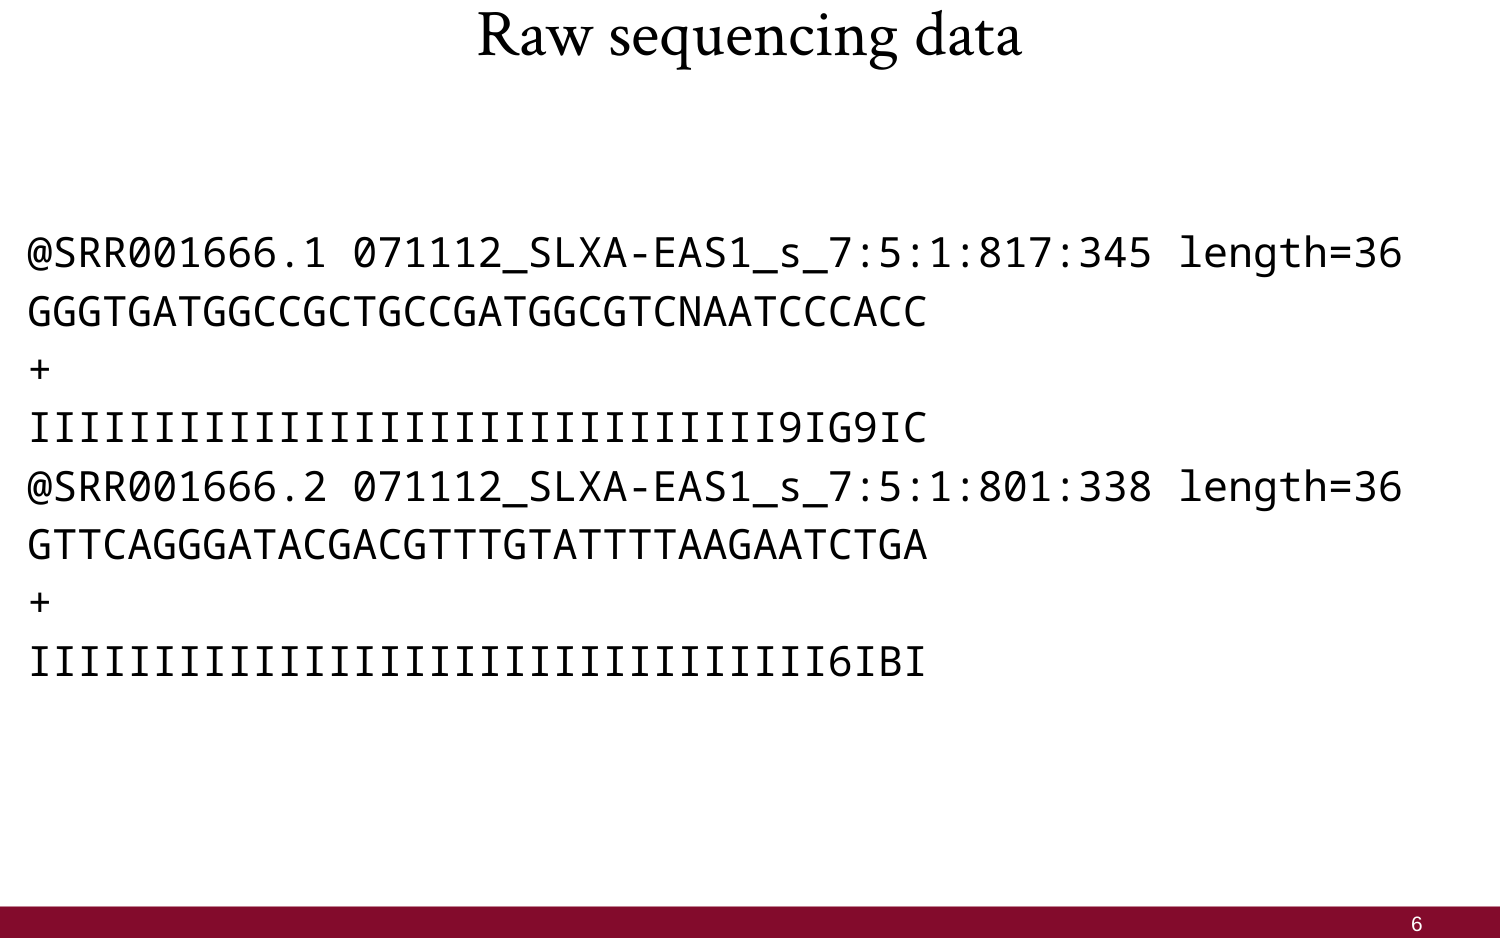

# Raw sequencing data
@SRR001666.1 071112_SLXA-EAS1_s_7:5:1:817:345 length=36
GGGTGATGGCCGCTGCCGATGGCGTCNAATCCCACC
+
IIIIIIIIIIIIIIIIIIIIIIIIIIIIII9IG9IC
@SRR001666.2 071112_SLXA-EAS1_s_7:5:1:801:338 length=36
GTTCAGGGATACGACGTTTGTATTTTAAGAATCTGA
+
IIIIIIIIIIIIIIIIIIIIIIIIIIIIIIII6IBI